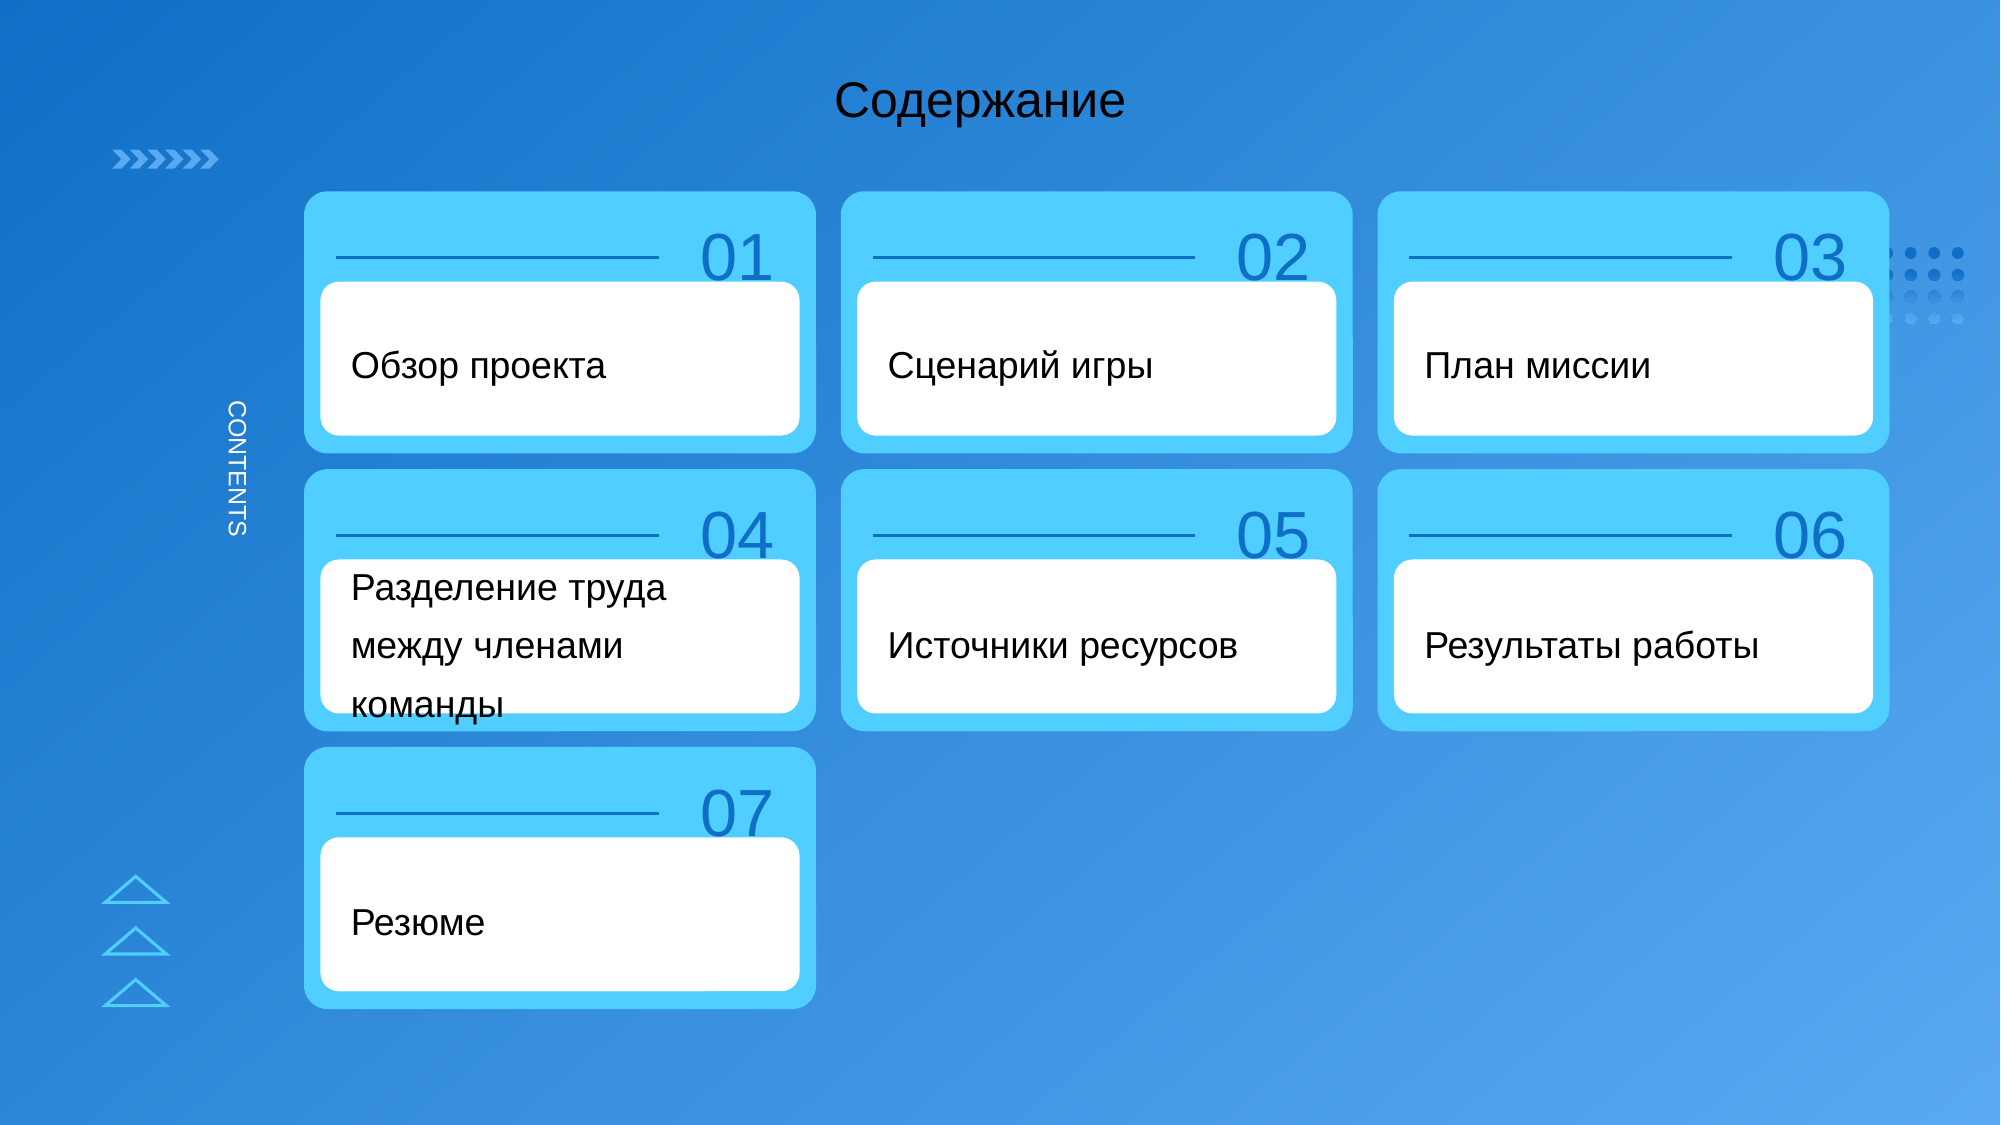

Содержание

01
02
03

Обзор проекта
Сценарий игры
План миссии

04
05
06
CONTENTS

Разделение труда между членами команды
Источники ресурсов
Результаты работы

07

Резюме